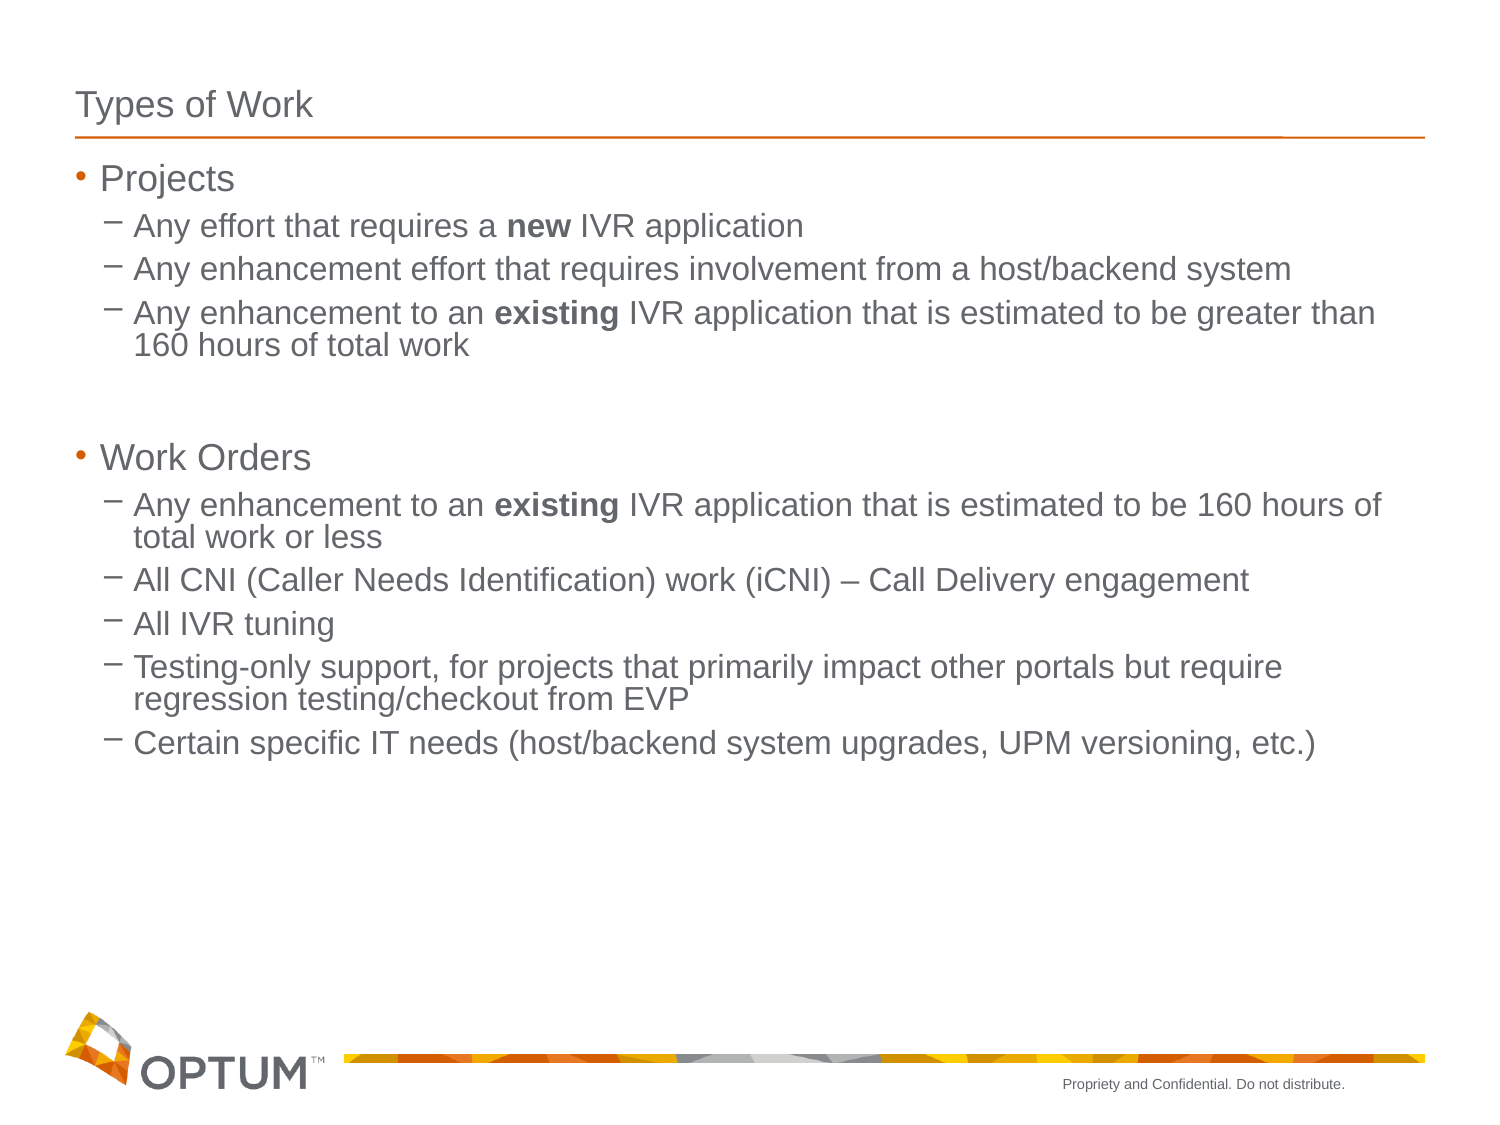

# Types of Work
Projects
Any effort that requires a new IVR application
Any enhancement effort that requires involvement from a host/backend system
Any enhancement to an existing IVR application that is estimated to be greater than 160 hours of total work

Work Orders
Any enhancement to an existing IVR application that is estimated to be 160 hours of total work or less
All CNI (Caller Needs Identification) work (iCNI) – Call Delivery engagement
All IVR tuning
Testing-only support, for projects that primarily impact other portals but require regression testing/checkout from EVP
Certain specific IT needs (host/backend system upgrades, UPM versioning, etc.)